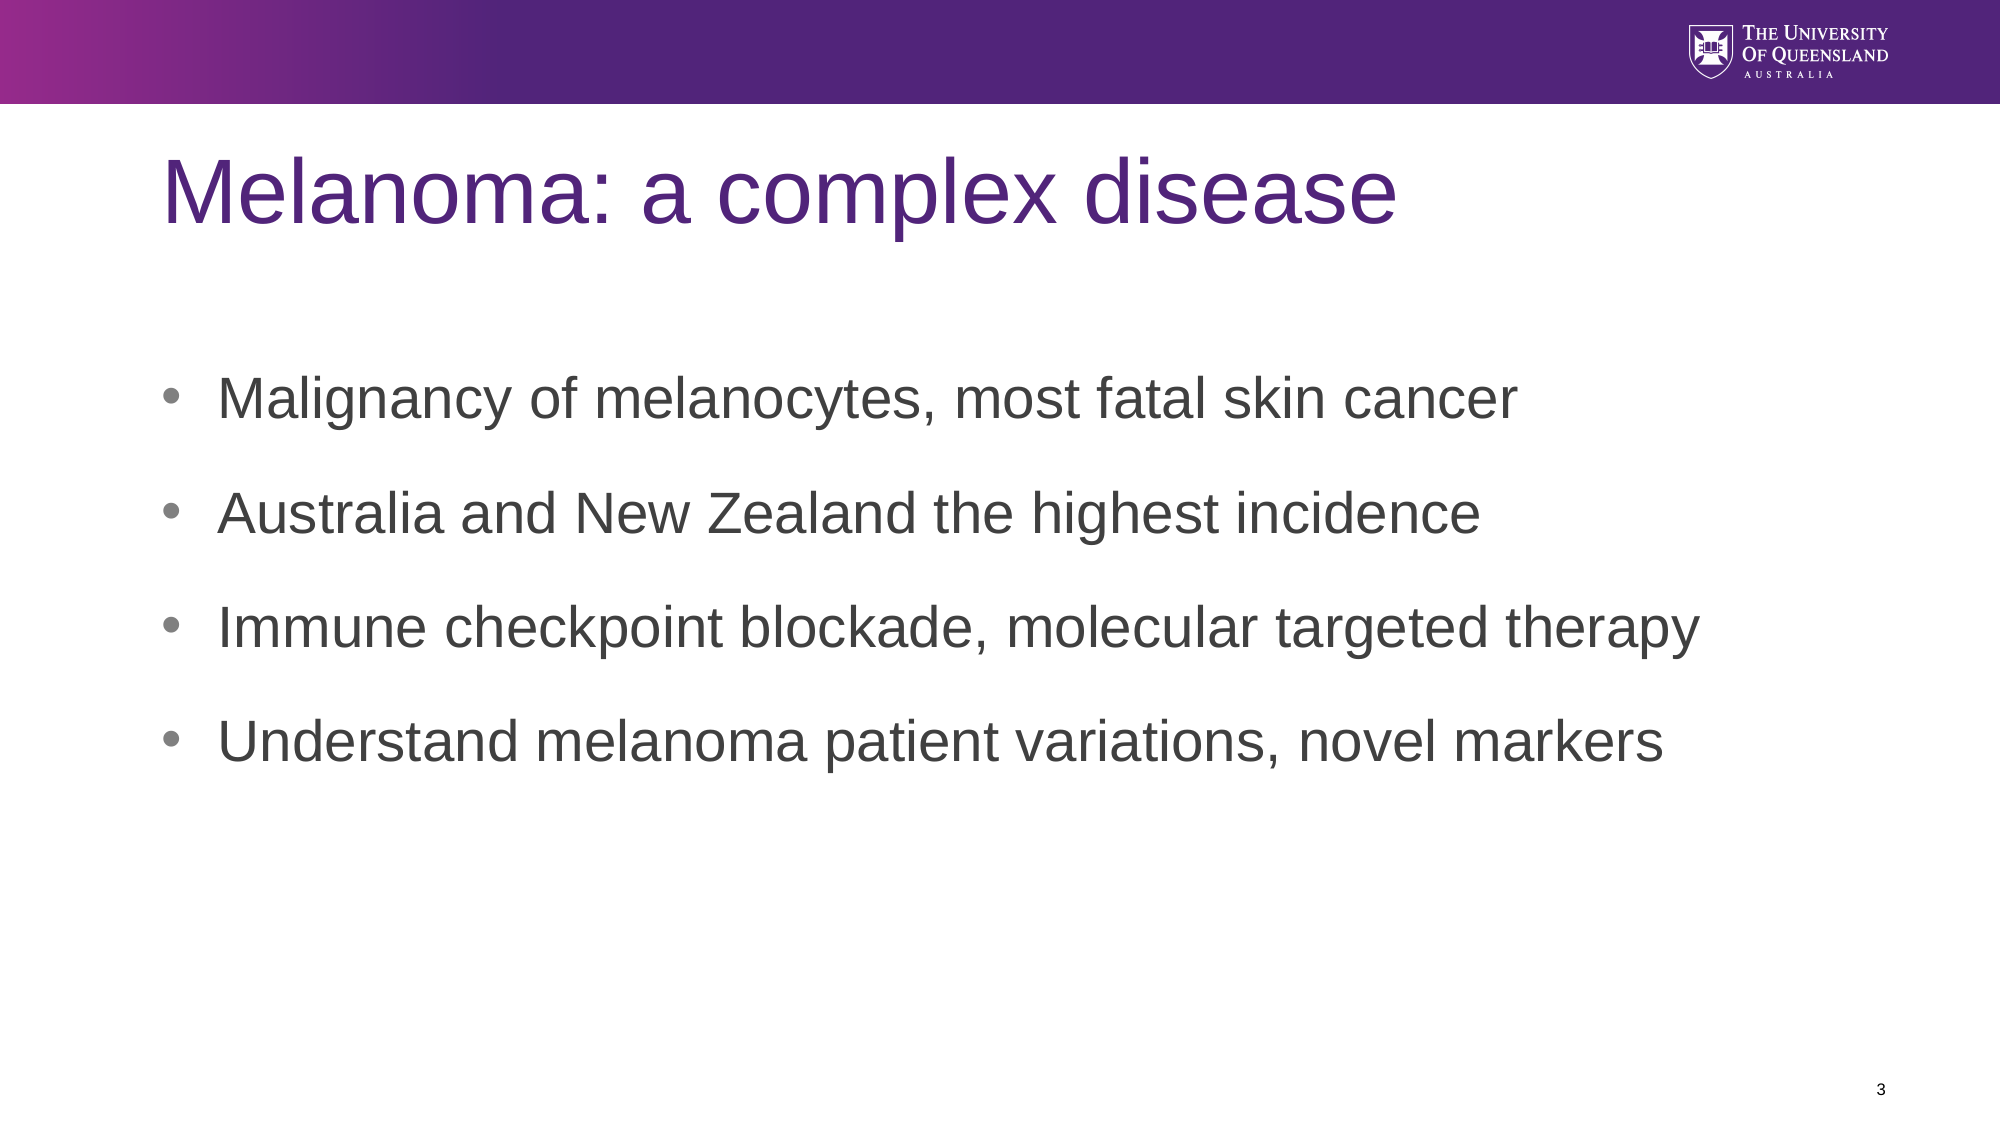

# Melanoma: a complex disease
Malignancy of melanocytes, most fatal skin cancer
Australia and New Zealand the highest incidence
Immune checkpoint blockade, molecular targeted therapy
Understand melanoma patient variations, novel markers

3